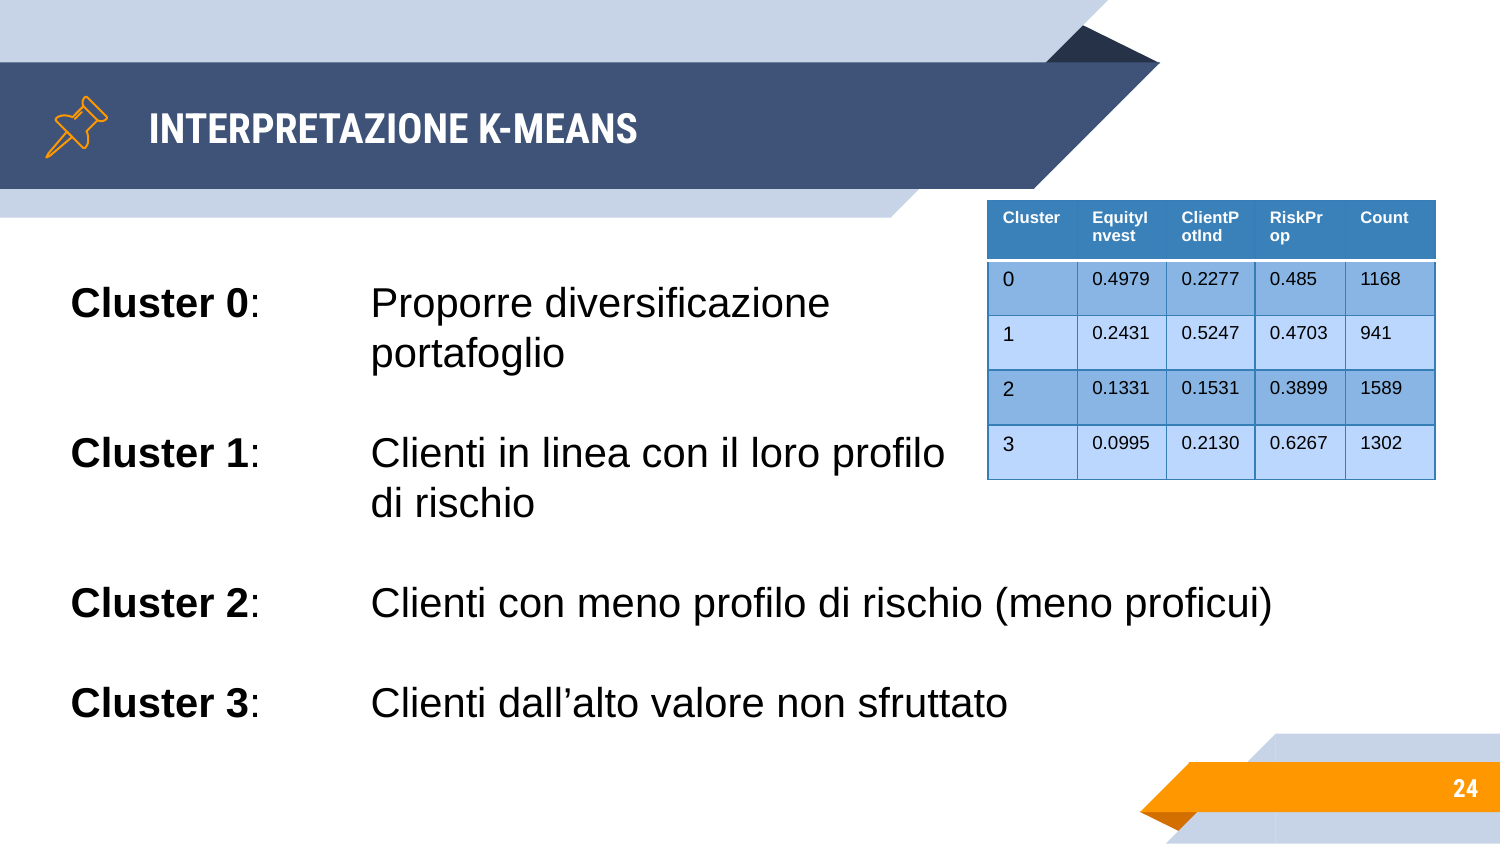

# INTERPRETAZIONE K-MEANS

| Cluster | EquityInvest | ClientPotInd | RiskProp | Count |
| --- | --- | --- | --- | --- |
| 0 | 0.4979 | 0.2277 | 0.485 | 1168 |
| 1 | 0.2431 | 0.5247 | 0.4703 | 941 |
| 2 | 0.1331 | 0.1531 | 0.3899 | 1589 |
| 3 | 0.0995 | 0.2130 | 0.6267 | 1302 |
Cluster 0:	Proporre diversificazione
		portafoglio

Cluster 1:	Clienti in linea con il loro profilo
		di rischio

Cluster 2:	Clienti con meno profilo di rischio (meno proficui)

Cluster 3: 	Clienti dall’alto valore non sfruttato
24